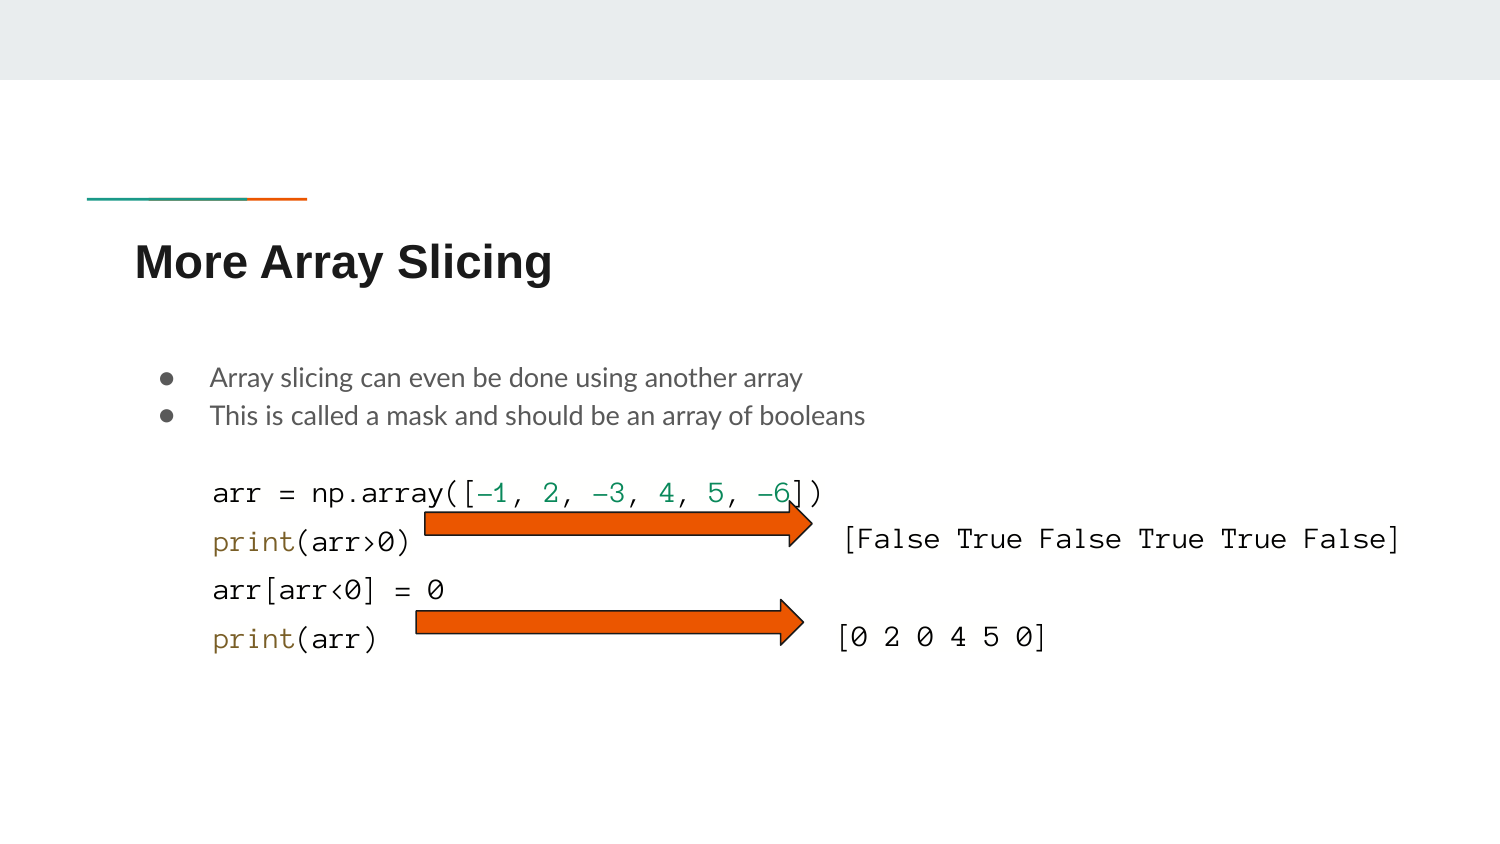

# More Array Slicing
Array slicing can even be done using another array
This is called a mask and should be an array of booleans
arr = np.array([-1, 2, -3, 4, 5, -6])
print(arr>0)
arr[arr<0] = 0
print(arr)

[False True False True True False]

[0 2 0 4 5 0]